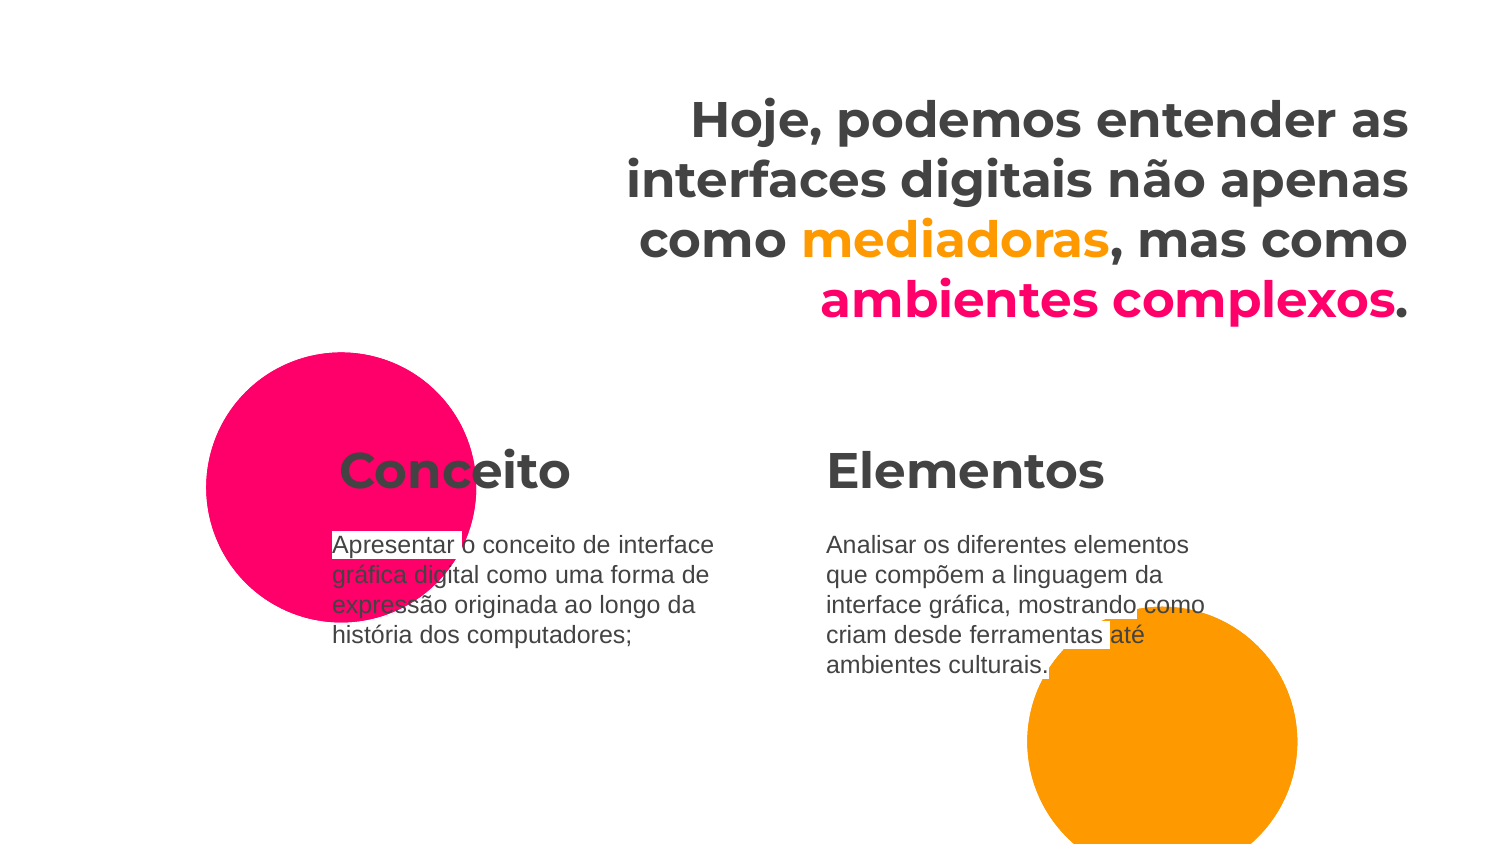

# Hoje, podemos entender as interfaces digitais não apenas como mediadoras, mas como ambientes complexos.

Conceito
Elementos
Apresentar o conceito de interface gráfica digital como uma forma de expressão originada ao longo da história dos computadores;
Analisar os diferentes elementos que compõem a linguagem da interface gráfica, mostrando como criam desde ferramentas até ambientes culturais.